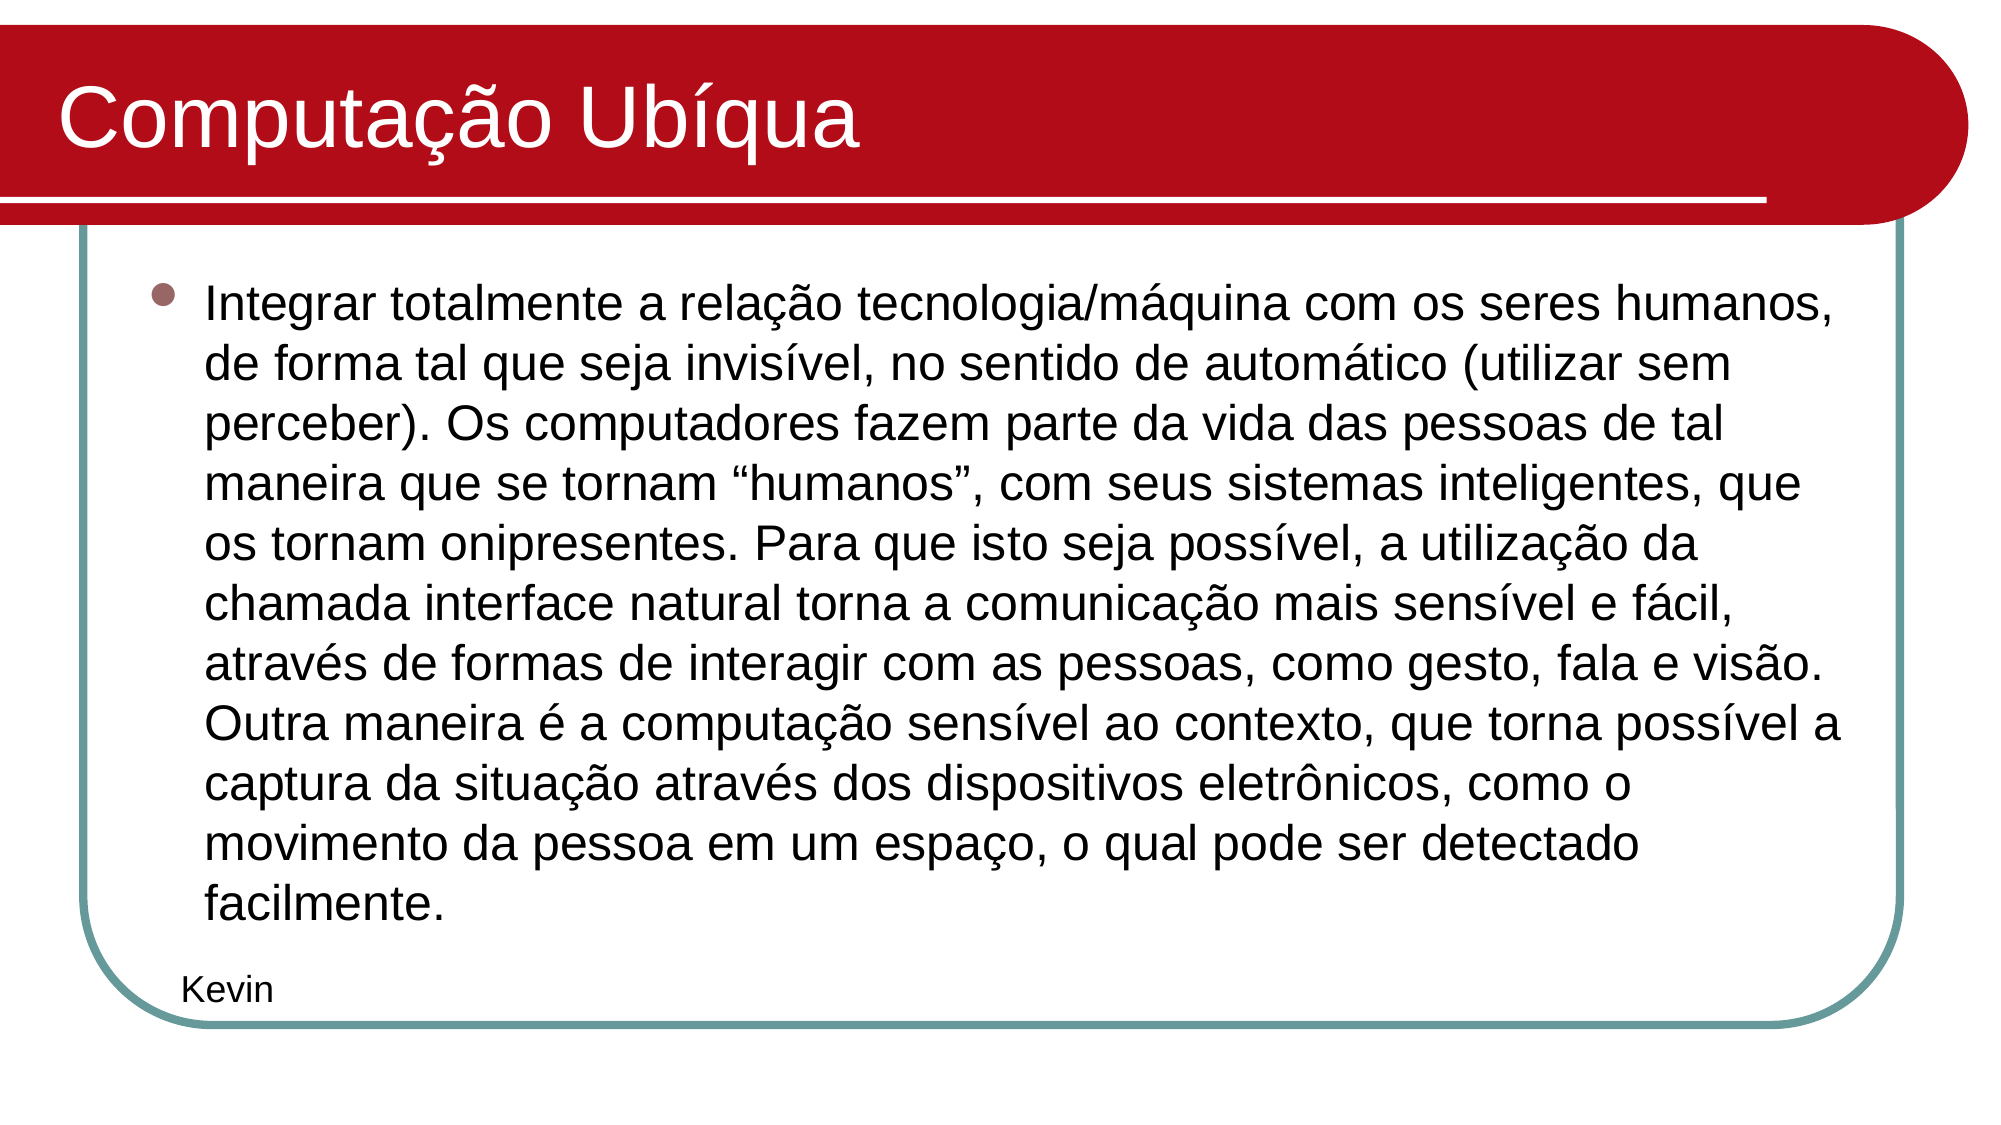

# Computação Ubíqua
Integrar totalmente a relação tecnologia/máquina com os seres humanos, de forma tal que seja invisível, no sentido de automático (utilizar sem perceber). Os computadores fazem parte da vida das pessoas de tal maneira que se tornam “humanos”, com seus sistemas inteligentes, que os tornam onipresentes. Para que isto seja possível, a utilização da chamada interface natural torna a comunicação mais sensível e fácil, através de formas de interagir com as pessoas, como gesto, fala e visão. Outra maneira é a computação sensível ao contexto, que torna possível a captura da situação através dos dispositivos eletrônicos, como o movimento da pessoa em um espaço, o qual pode ser detectado facilmente.
Kevin